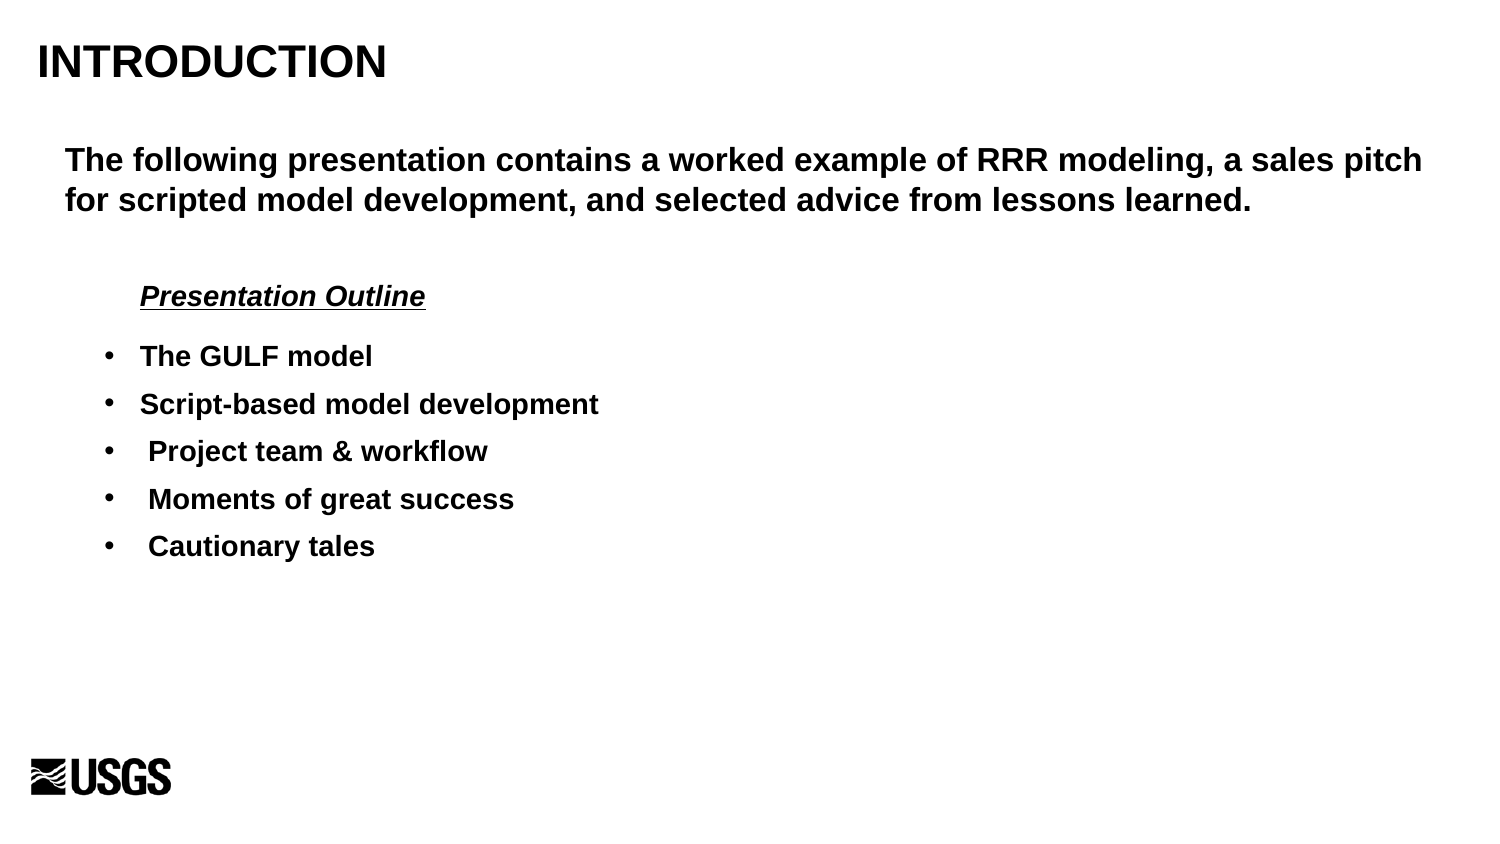

INTRODUCTION
The following presentation contains a worked example of RRR modeling, a sales pitch for scripted model development, and selected advice from lessons learned.

Presentation Outline
The GULF model
Script-based model development
 Project team & workflow
 Moments of great success
 Cautionary tales